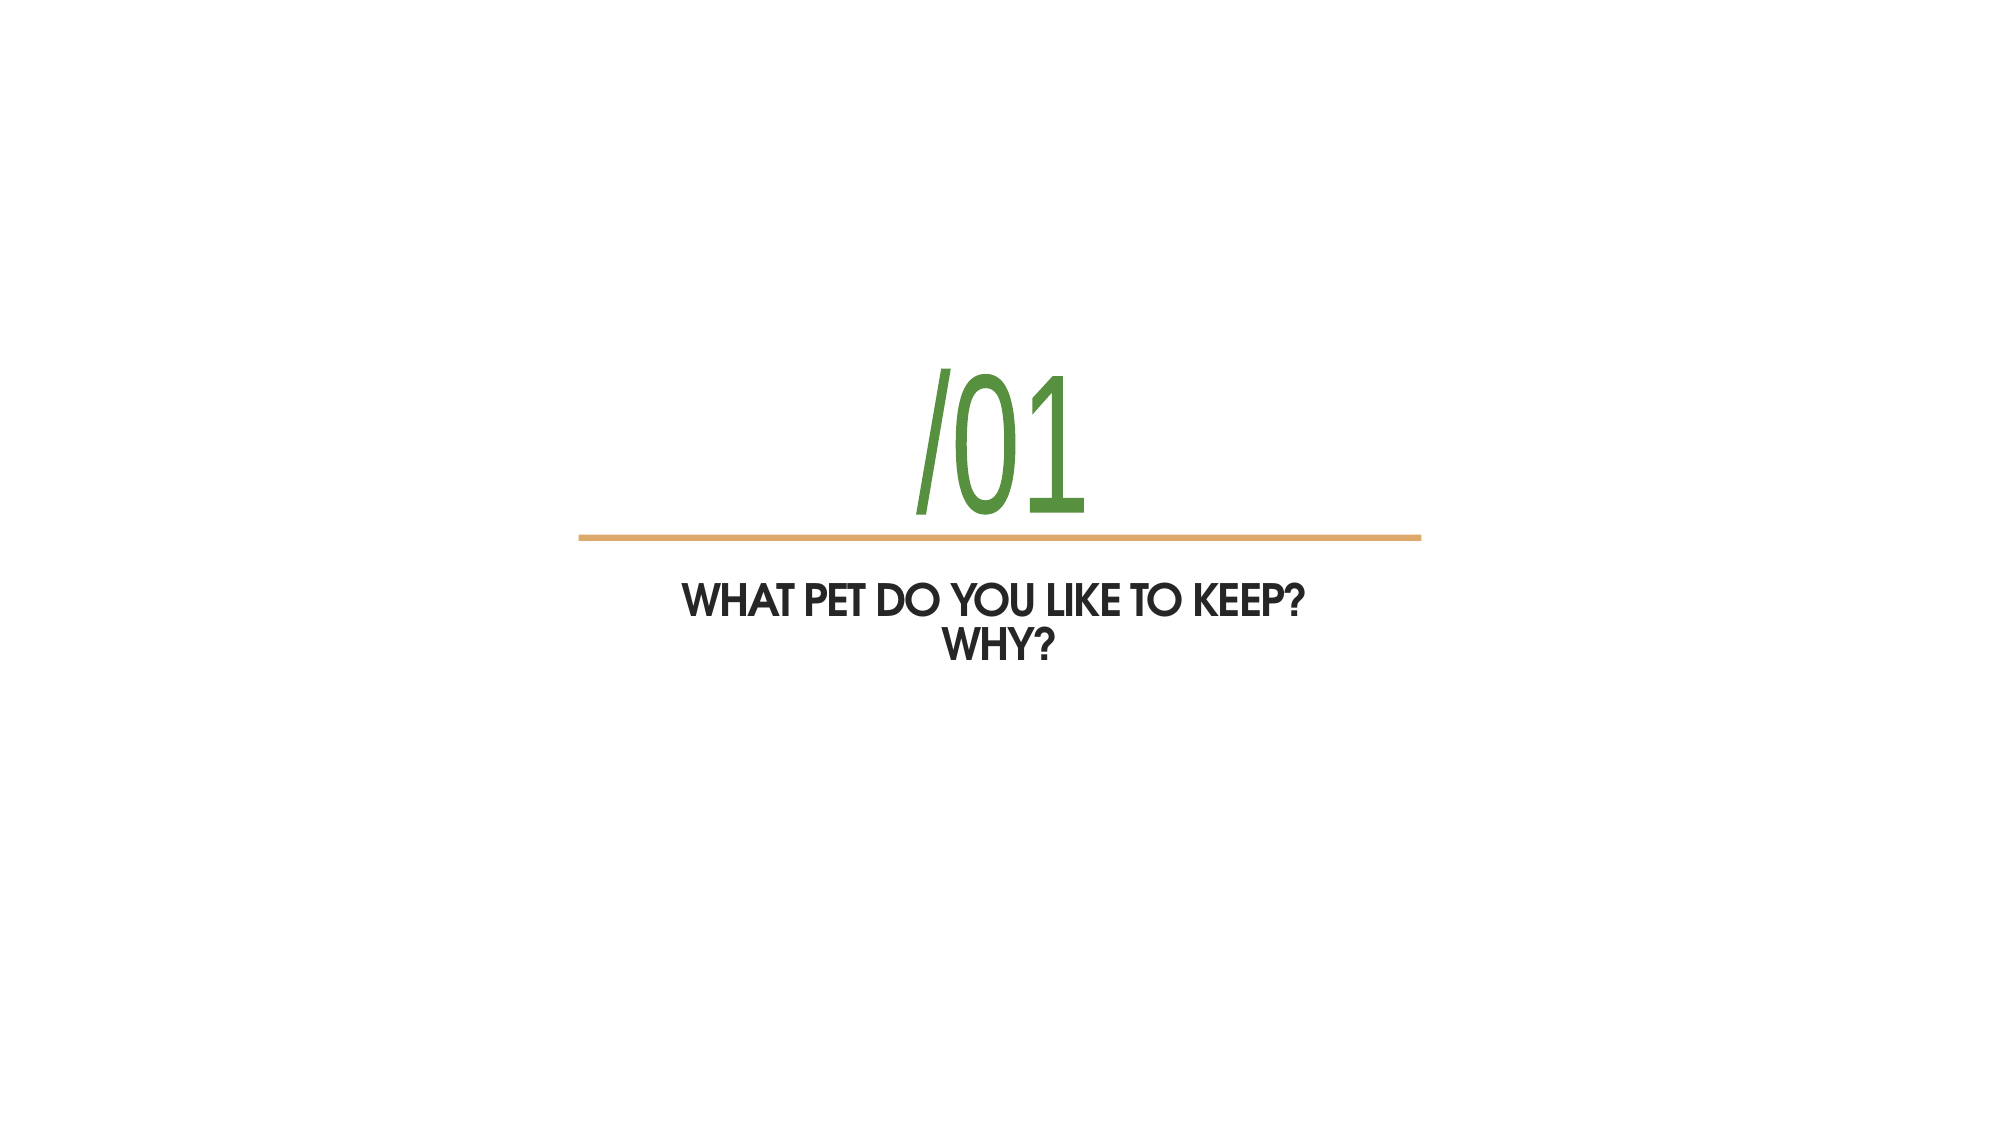

/01
# What pet do you like to keep? Why?